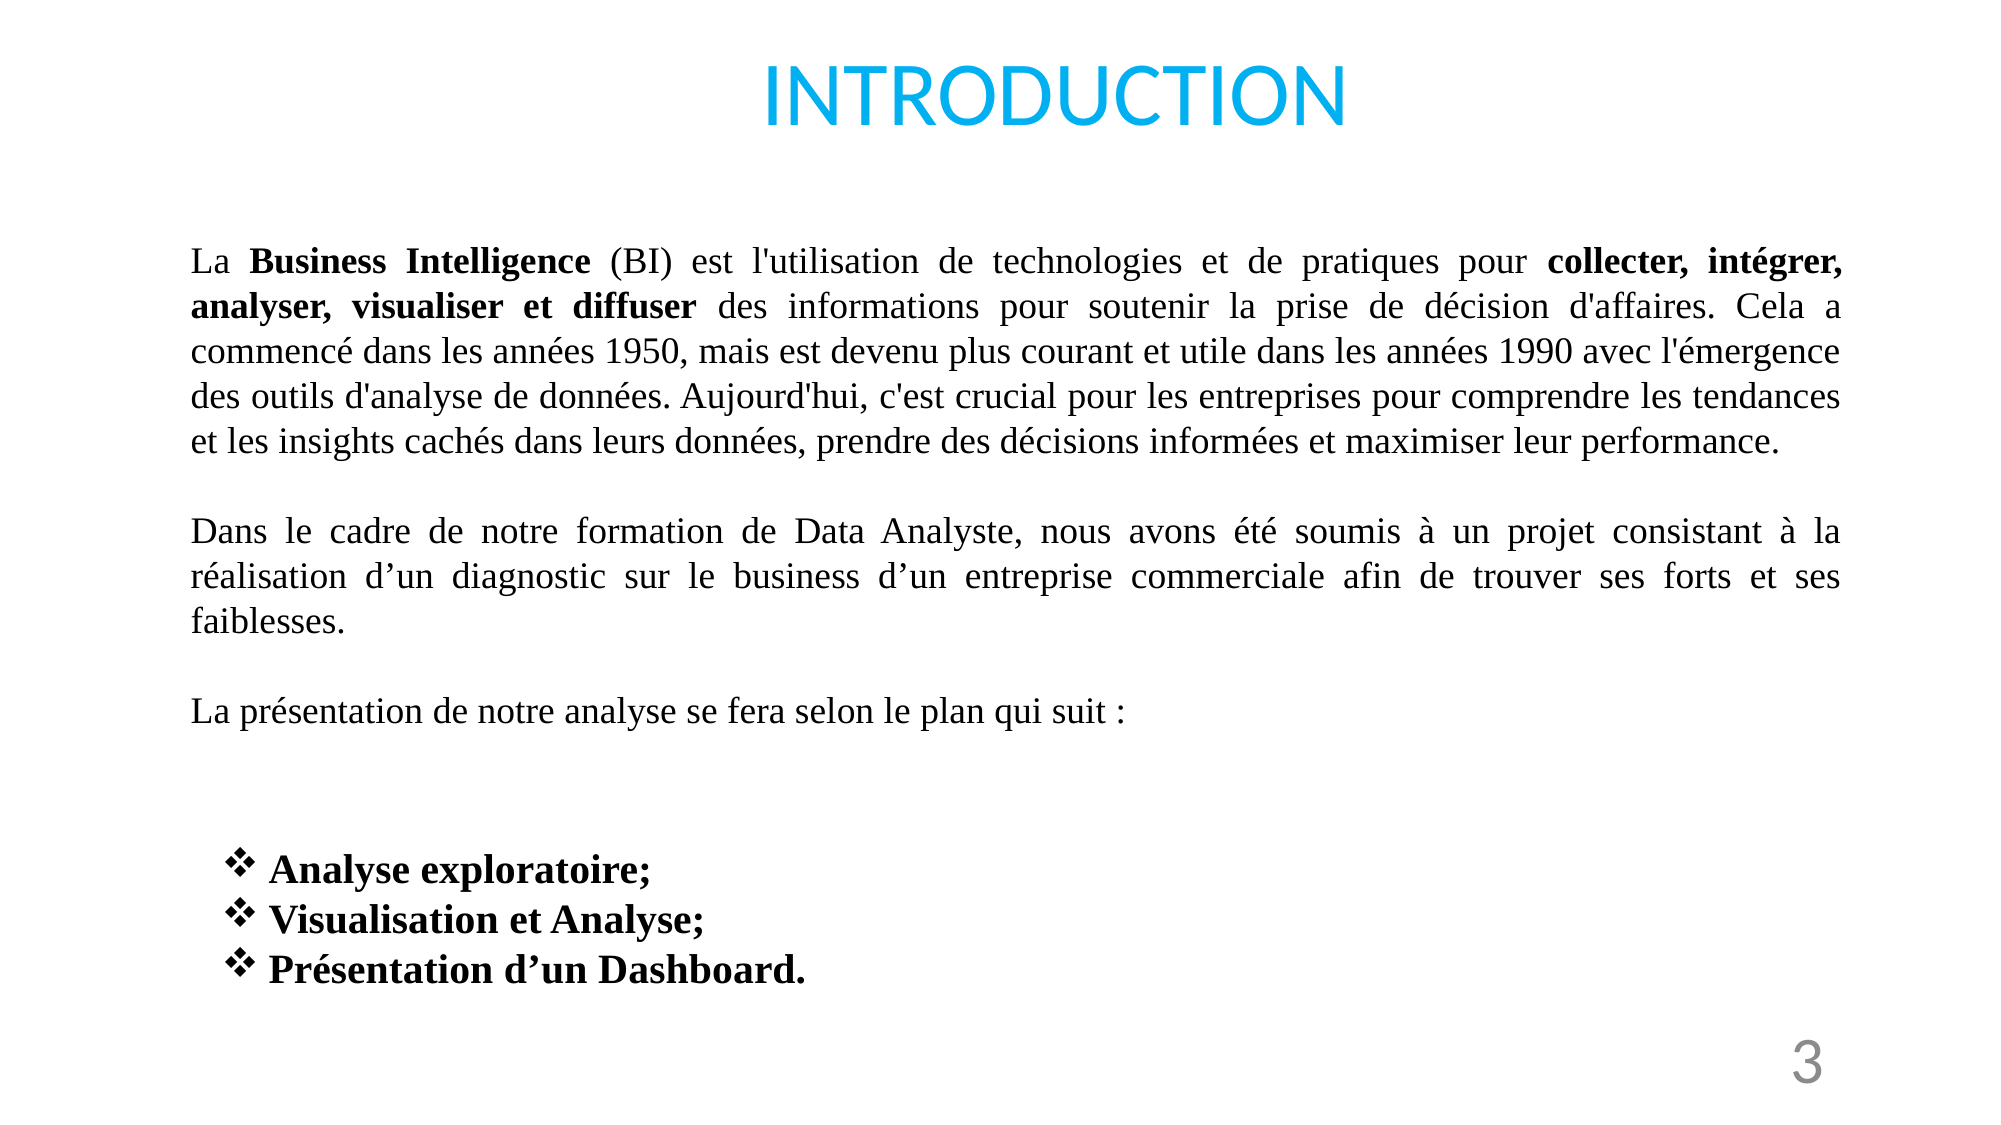

# INTRODUCTION
La Business Intelligence (BI) est l'utilisation de technologies et de pratiques pour collecter, intégrer, analyser, visualiser et diffuser des informations pour soutenir la prise de décision d'affaires. Cela a commencé dans les années 1950, mais est devenu plus courant et utile dans les années 1990 avec l'émergence des outils d'analyse de données. Aujourd'hui, c'est crucial pour les entreprises pour comprendre les tendances et les insights cachés dans leurs données, prendre des décisions informées et maximiser leur performance.

Dans le cadre de notre formation de Data Analyste, nous avons été soumis à un projet consistant à la réalisation d’un diagnostic sur le business d’un entreprise commerciale afin de trouver ses forts et ses faiblesses.

La présentation de notre analyse se fera selon le plan qui suit :
Analyse exploratoire;
Visualisation et Analyse;
Présentation d’un Dashboard.
3